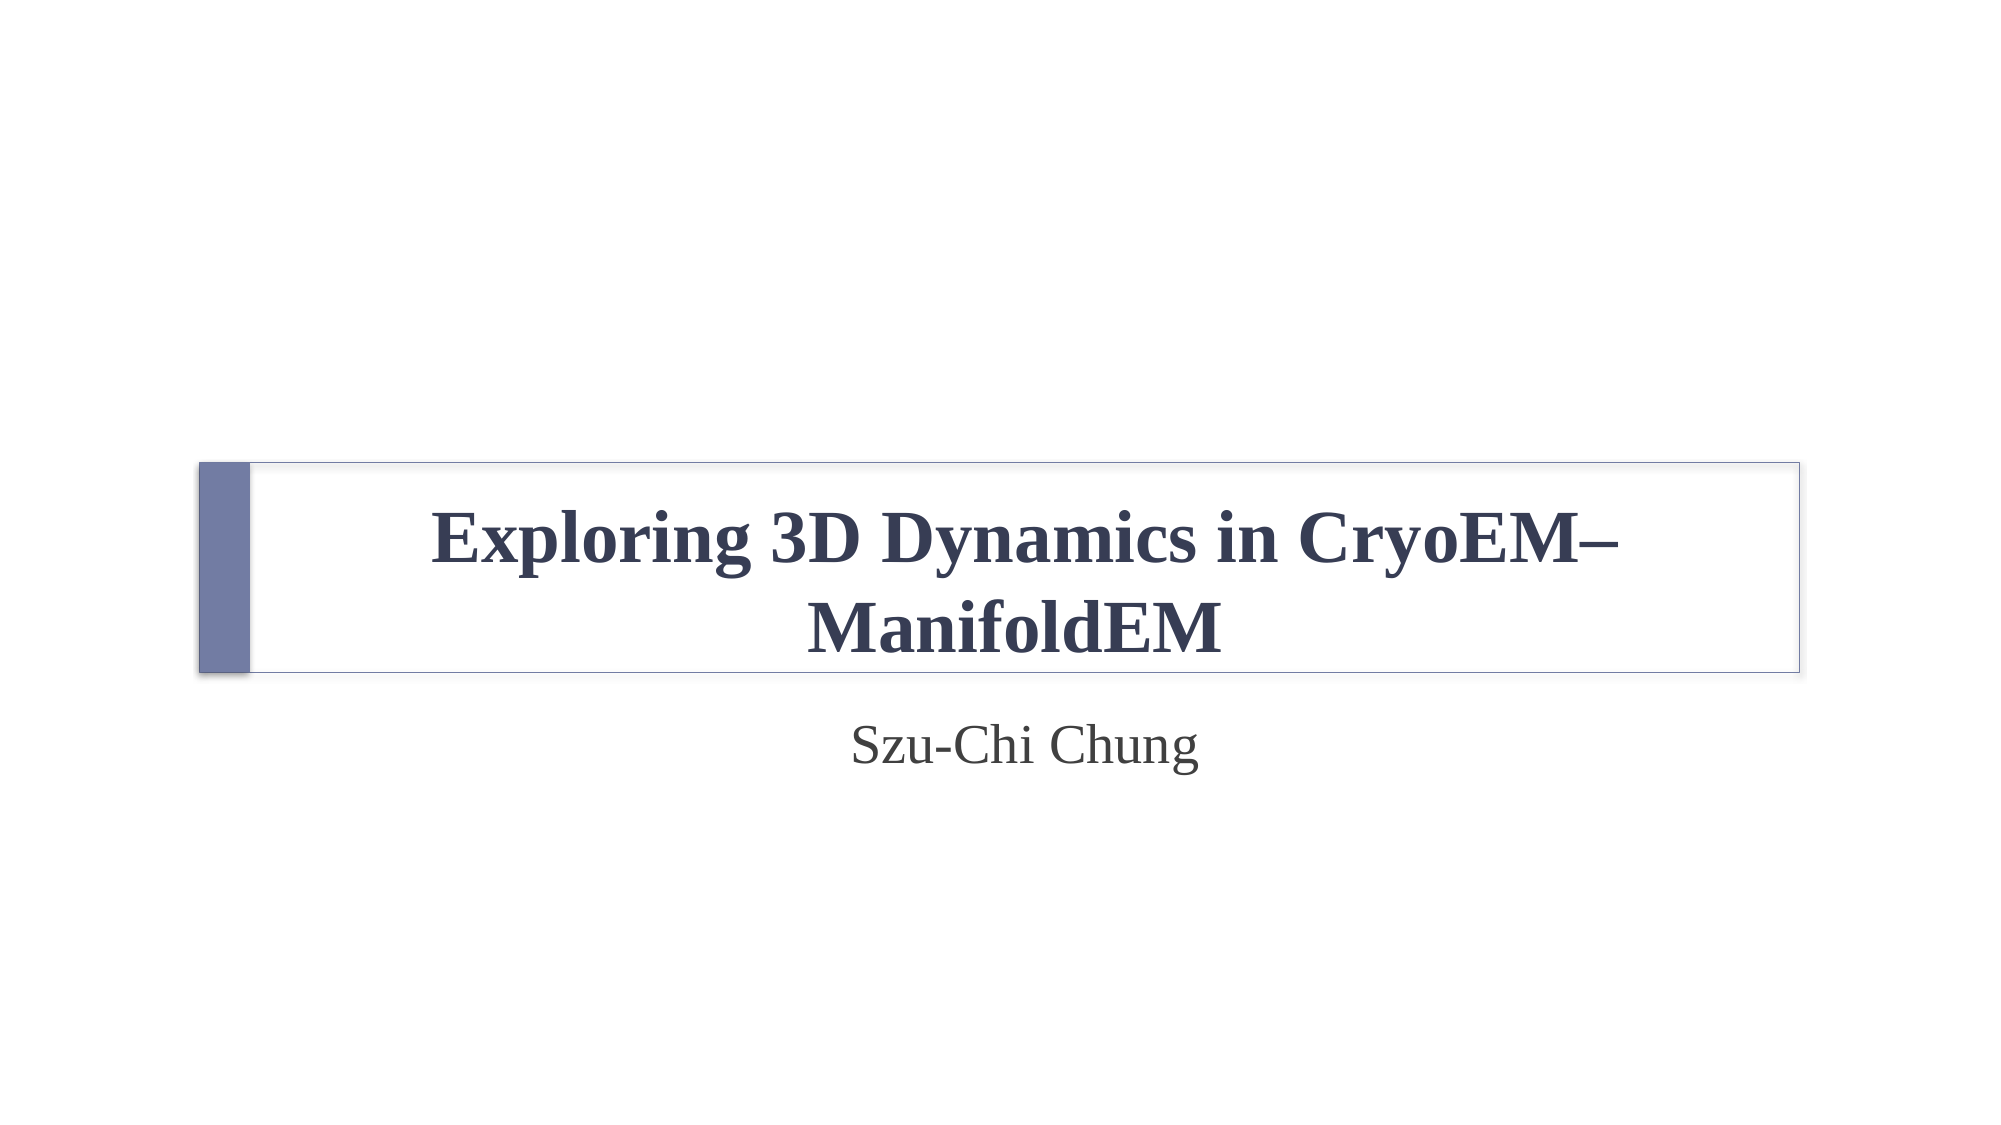

# Exploring 3D Dynamics in CryoEM– ManifoldEM
Szu-Chi Chung